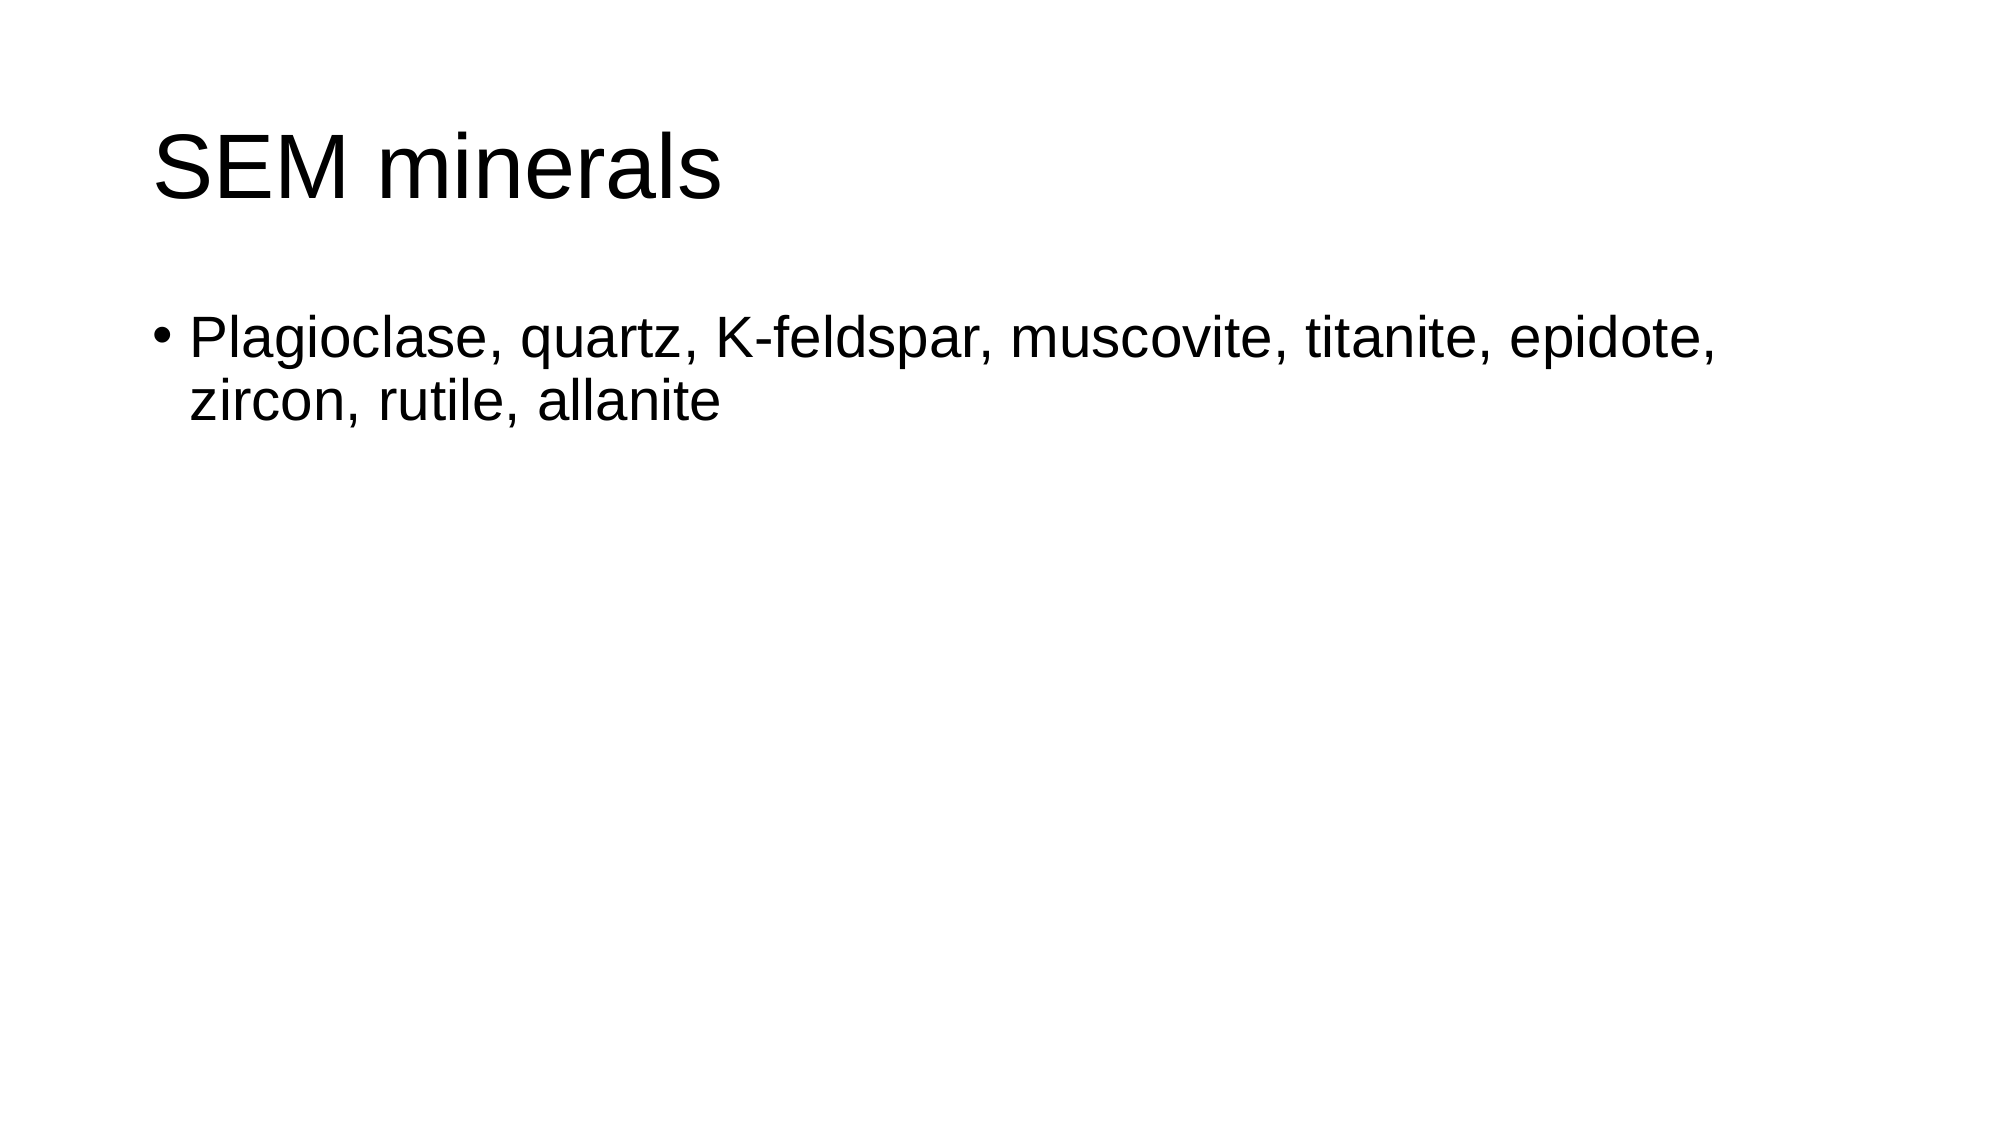

# SEM minerals
Plagioclase, quartz, K-feldspar, muscovite, titanite, epidote, zircon, rutile, allanite